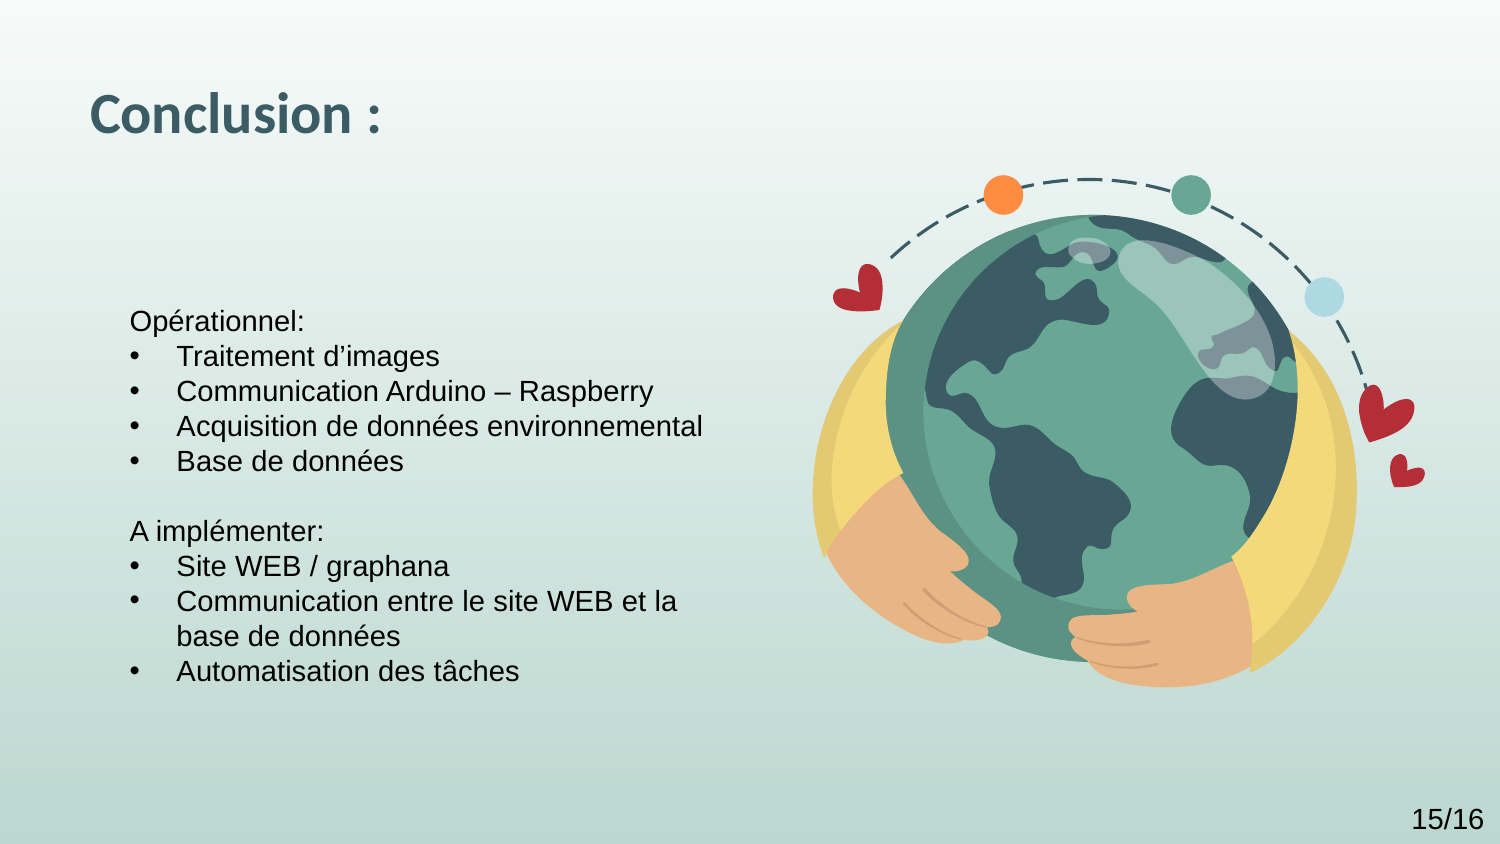

# Conclusion :

Opérationnel:
Traitement d’images
Communication Arduino – Raspberry
Acquisition de données environnemental
Base de données

A implémenter:
Site WEB / graphana
Communication entre le site WEB et la base de données
Automatisation des tâches

15/16